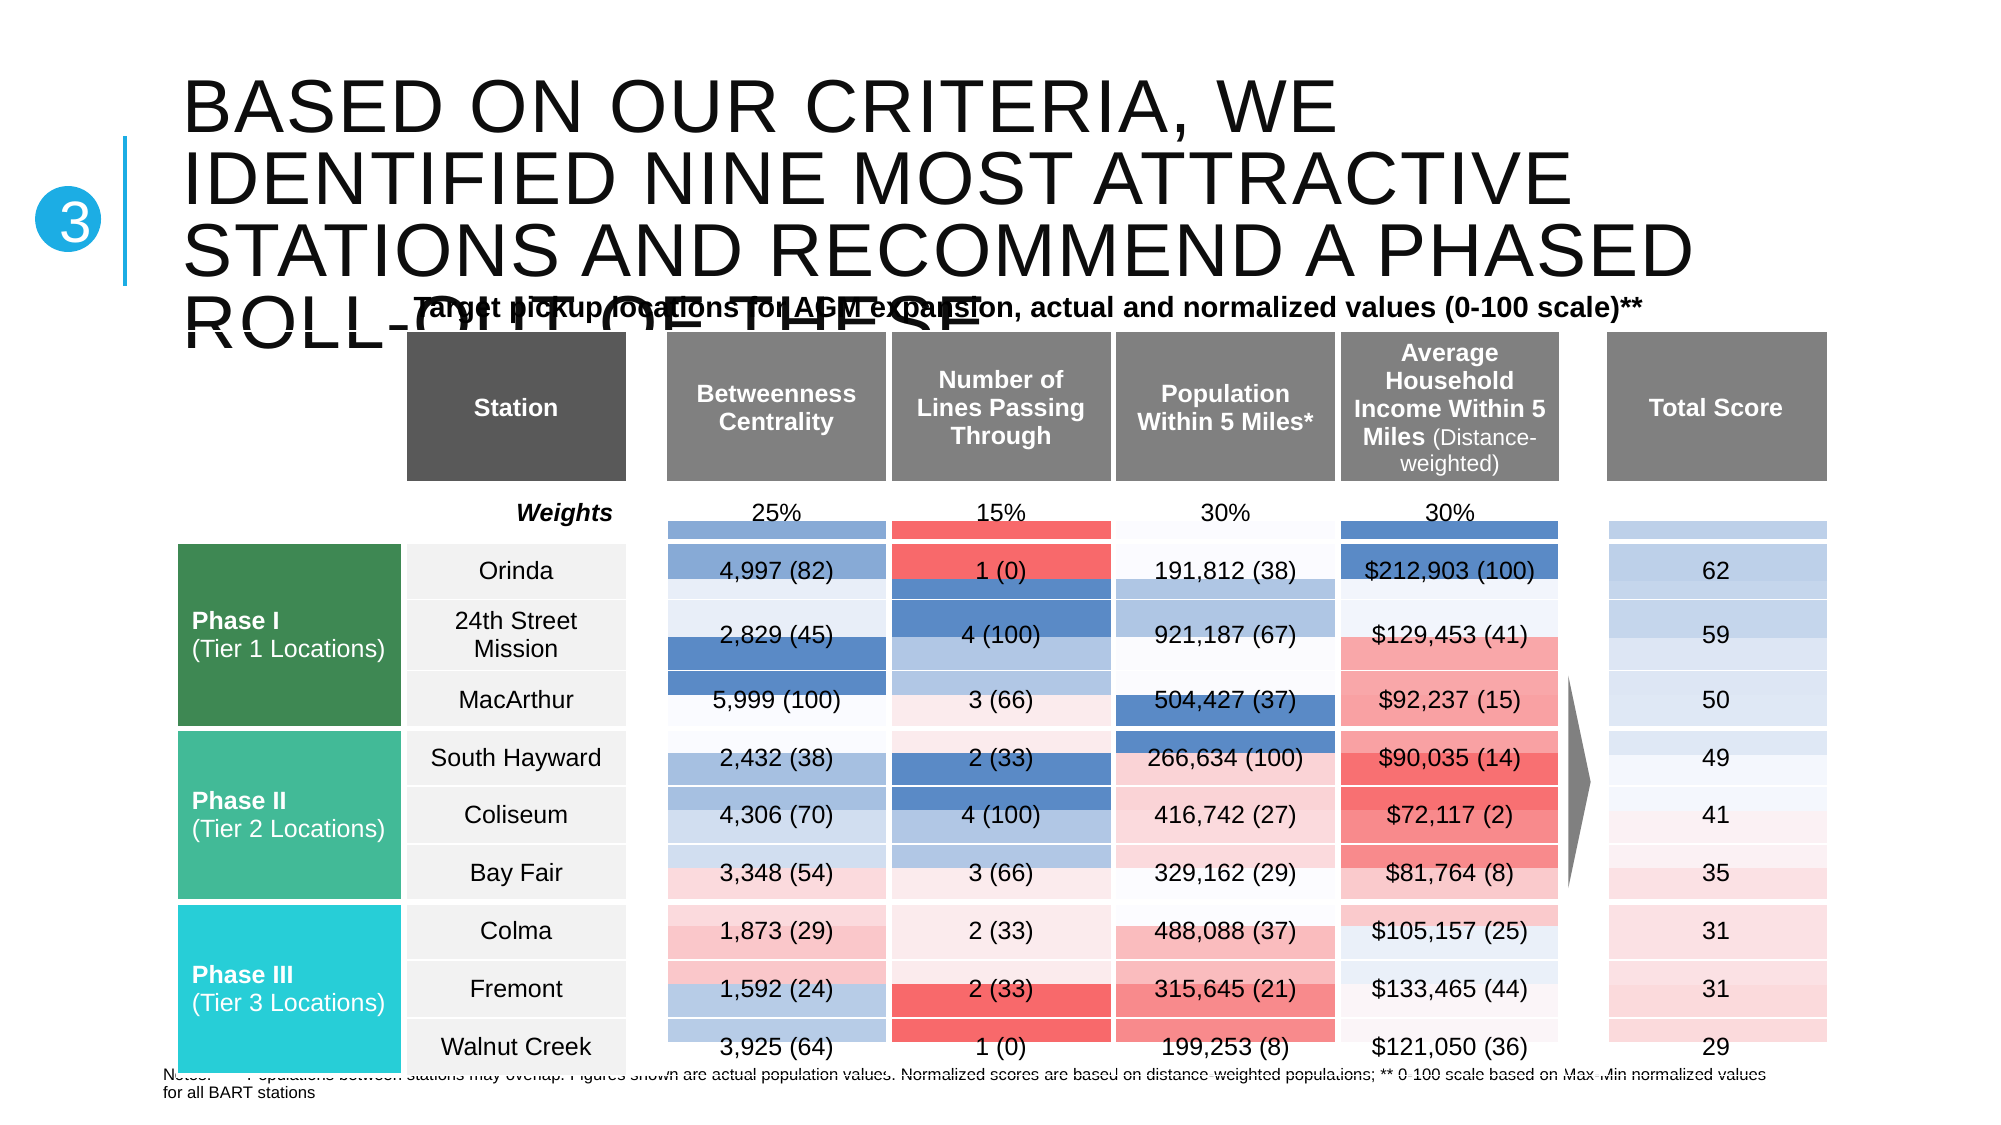

# Based on our criteria, we identified nine most attractive stations and recommend a phased roll-out of these
3
Target pickup locations for AGM expansion, actual and normalized values (0-100 scale)**
|  | Station |  | Betweenness Centrality | Number of Lines Passing Through | Population Within 5 Miles\* | Average Household Income Within 5 Miles (Distance-weighted) |  | Total Score |
| --- | --- | --- | --- | --- | --- | --- | --- | --- |
|  | Weights |  | 25% | 15% | 30% | 30% |  |  |
| Phase I (Tier 1 Locations) | Orinda |  | 4,997 (82) | 1 (0) | 191,812 (38) | $212,903 (100) |  | 62 |
|  | 24th Street Mission |  | 2,829 (45) | 4 (100) | 921,187 (67) | $129,453 (41) |  | 59 |
|  | MacArthur |  | 5,999 (100) | 3 (66) | 504,427 (37) | $92,237 (15) |  | 50 |
| Phase II (Tier 2 Locations) | South Hayward |  | 2,432 (38) | 2 (33) | 266,634 (100) | $90,035 (14) |  | 49 |
|  | Coliseum |  | 4,306 (70) | 4 (100) | 416,742 (27) | $72,117 (2) |  | 41 |
|  | Bay Fair |  | 3,348 (54) | 3 (66) | 329,162 (29) | $81,764 (8) |  | 35 |
| Phase III (Tier 3 Locations) | Colma |  | 1,873 (29) | 2 (33) | 488,088 (37) | $105,157 (25) |  | 31 |
|  | Fremont |  | 1,592 (24) | 2 (33) | 315,645 (21) | $133,465 (44) |  | 31 |
|  | Walnut Creek |  | 3,925 (64) | 1 (0) | 199,253 (8) | $121,050 (36) |  | 29 |
|  |
| --- |
|  |
|  |
|  |
|  |
|  |
|  |
|  |
|  |
|  |  |  |  |
| --- | --- | --- | --- |
|  |  |  |  |
|  |  |  |  |
|  |  |  |  |
|  |  |  |  |
|  |  |  |  |
|  |  |  |  |
|  |  |  |  |
|  |  |  |  |

Notes:	* Populations between stations may overlap. Figures shown are actual population values. Normalized scores are based on distance-weighted populations; ** 0-100 scale based on Max-Min normalized values for all BART stations